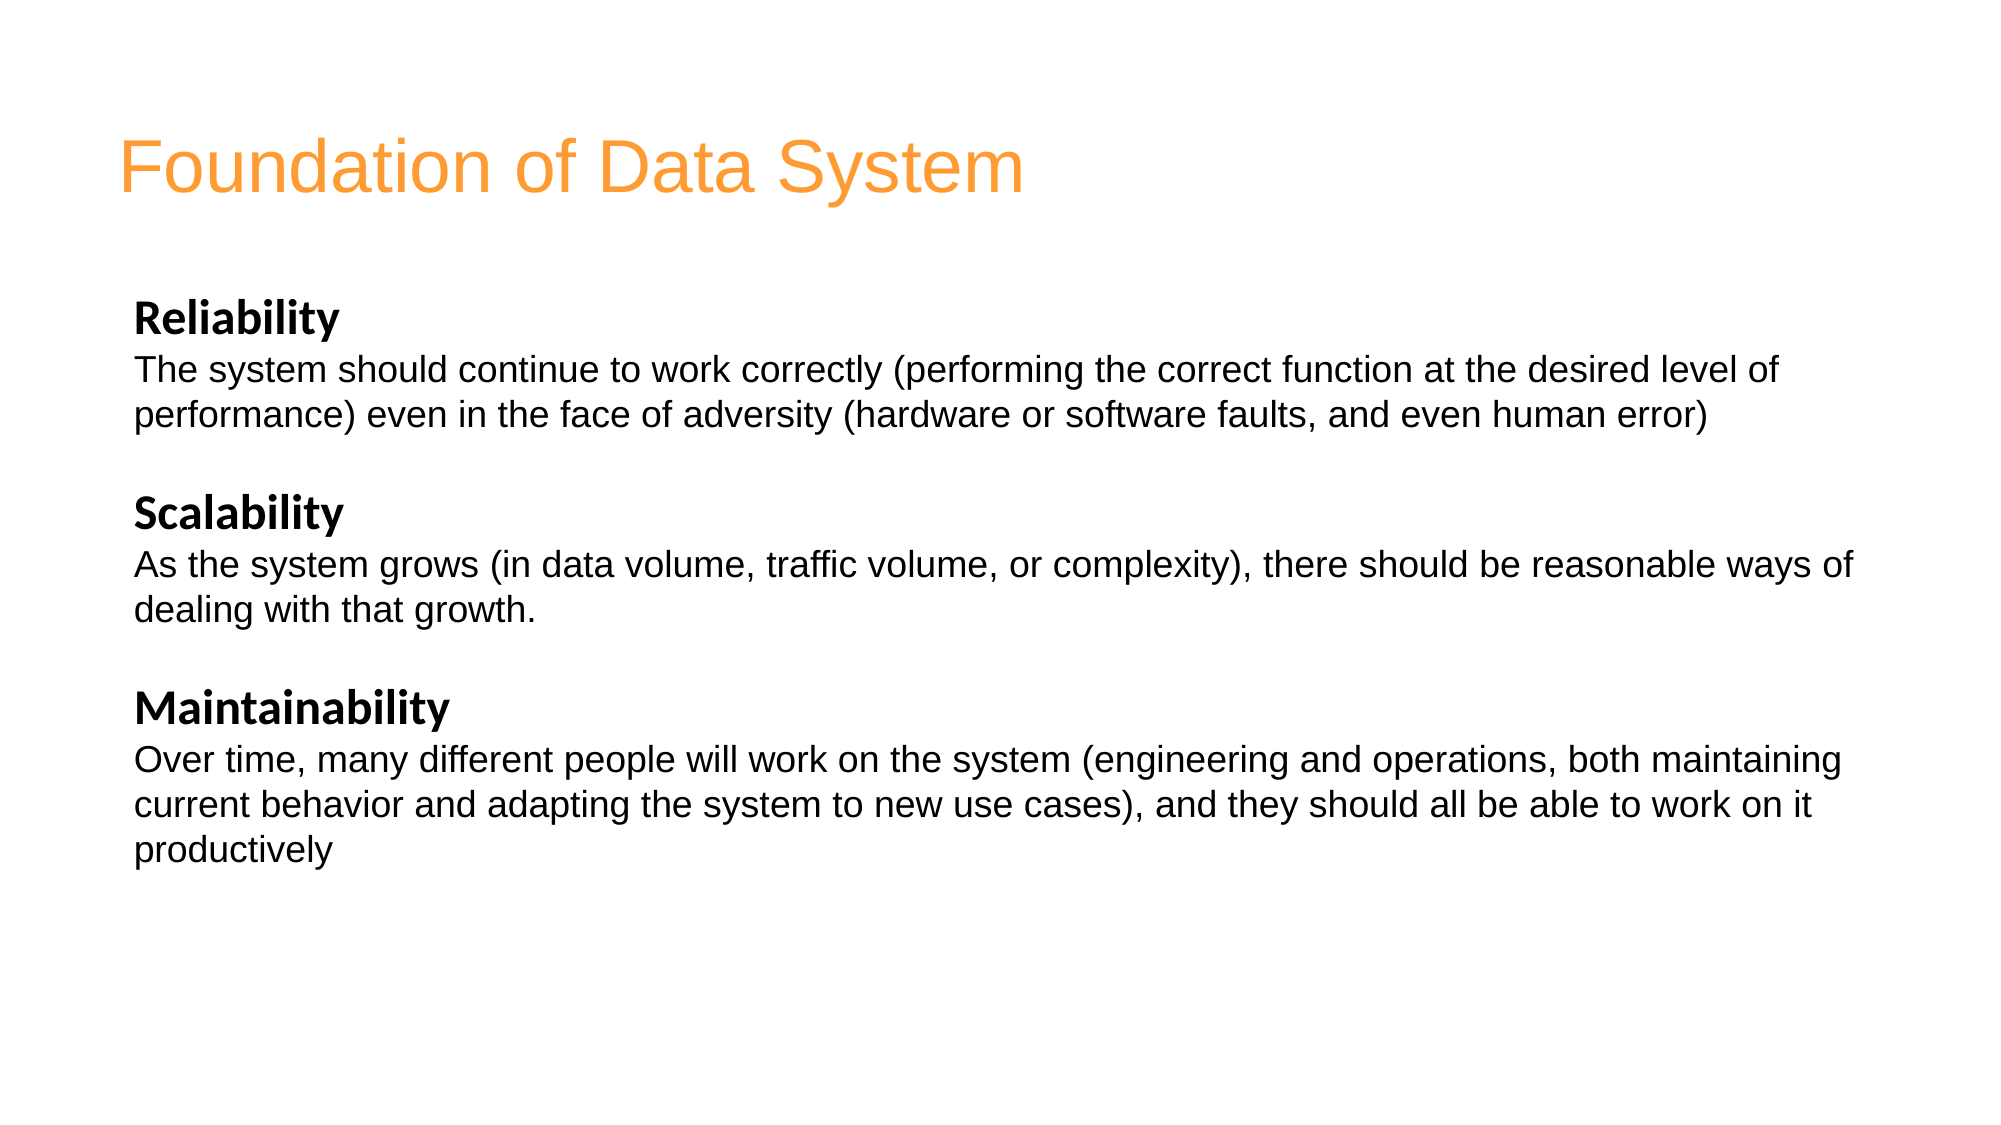

# Foundation of Data System
Reliability
The system should continue to work correctly (performing the correct function at the desired level of performance) even in the face of adversity (hardware or software faults, and even human error)

Scalability
As the system grows (in data volume, traffic volume, or complexity), there should be reasonable ways of dealing with that growth.

Maintainability
Over time, many different people will work on the system (engineering and operations, both maintaining current behavior and adapting the system to new use cases), and they should all be able to work on it productively